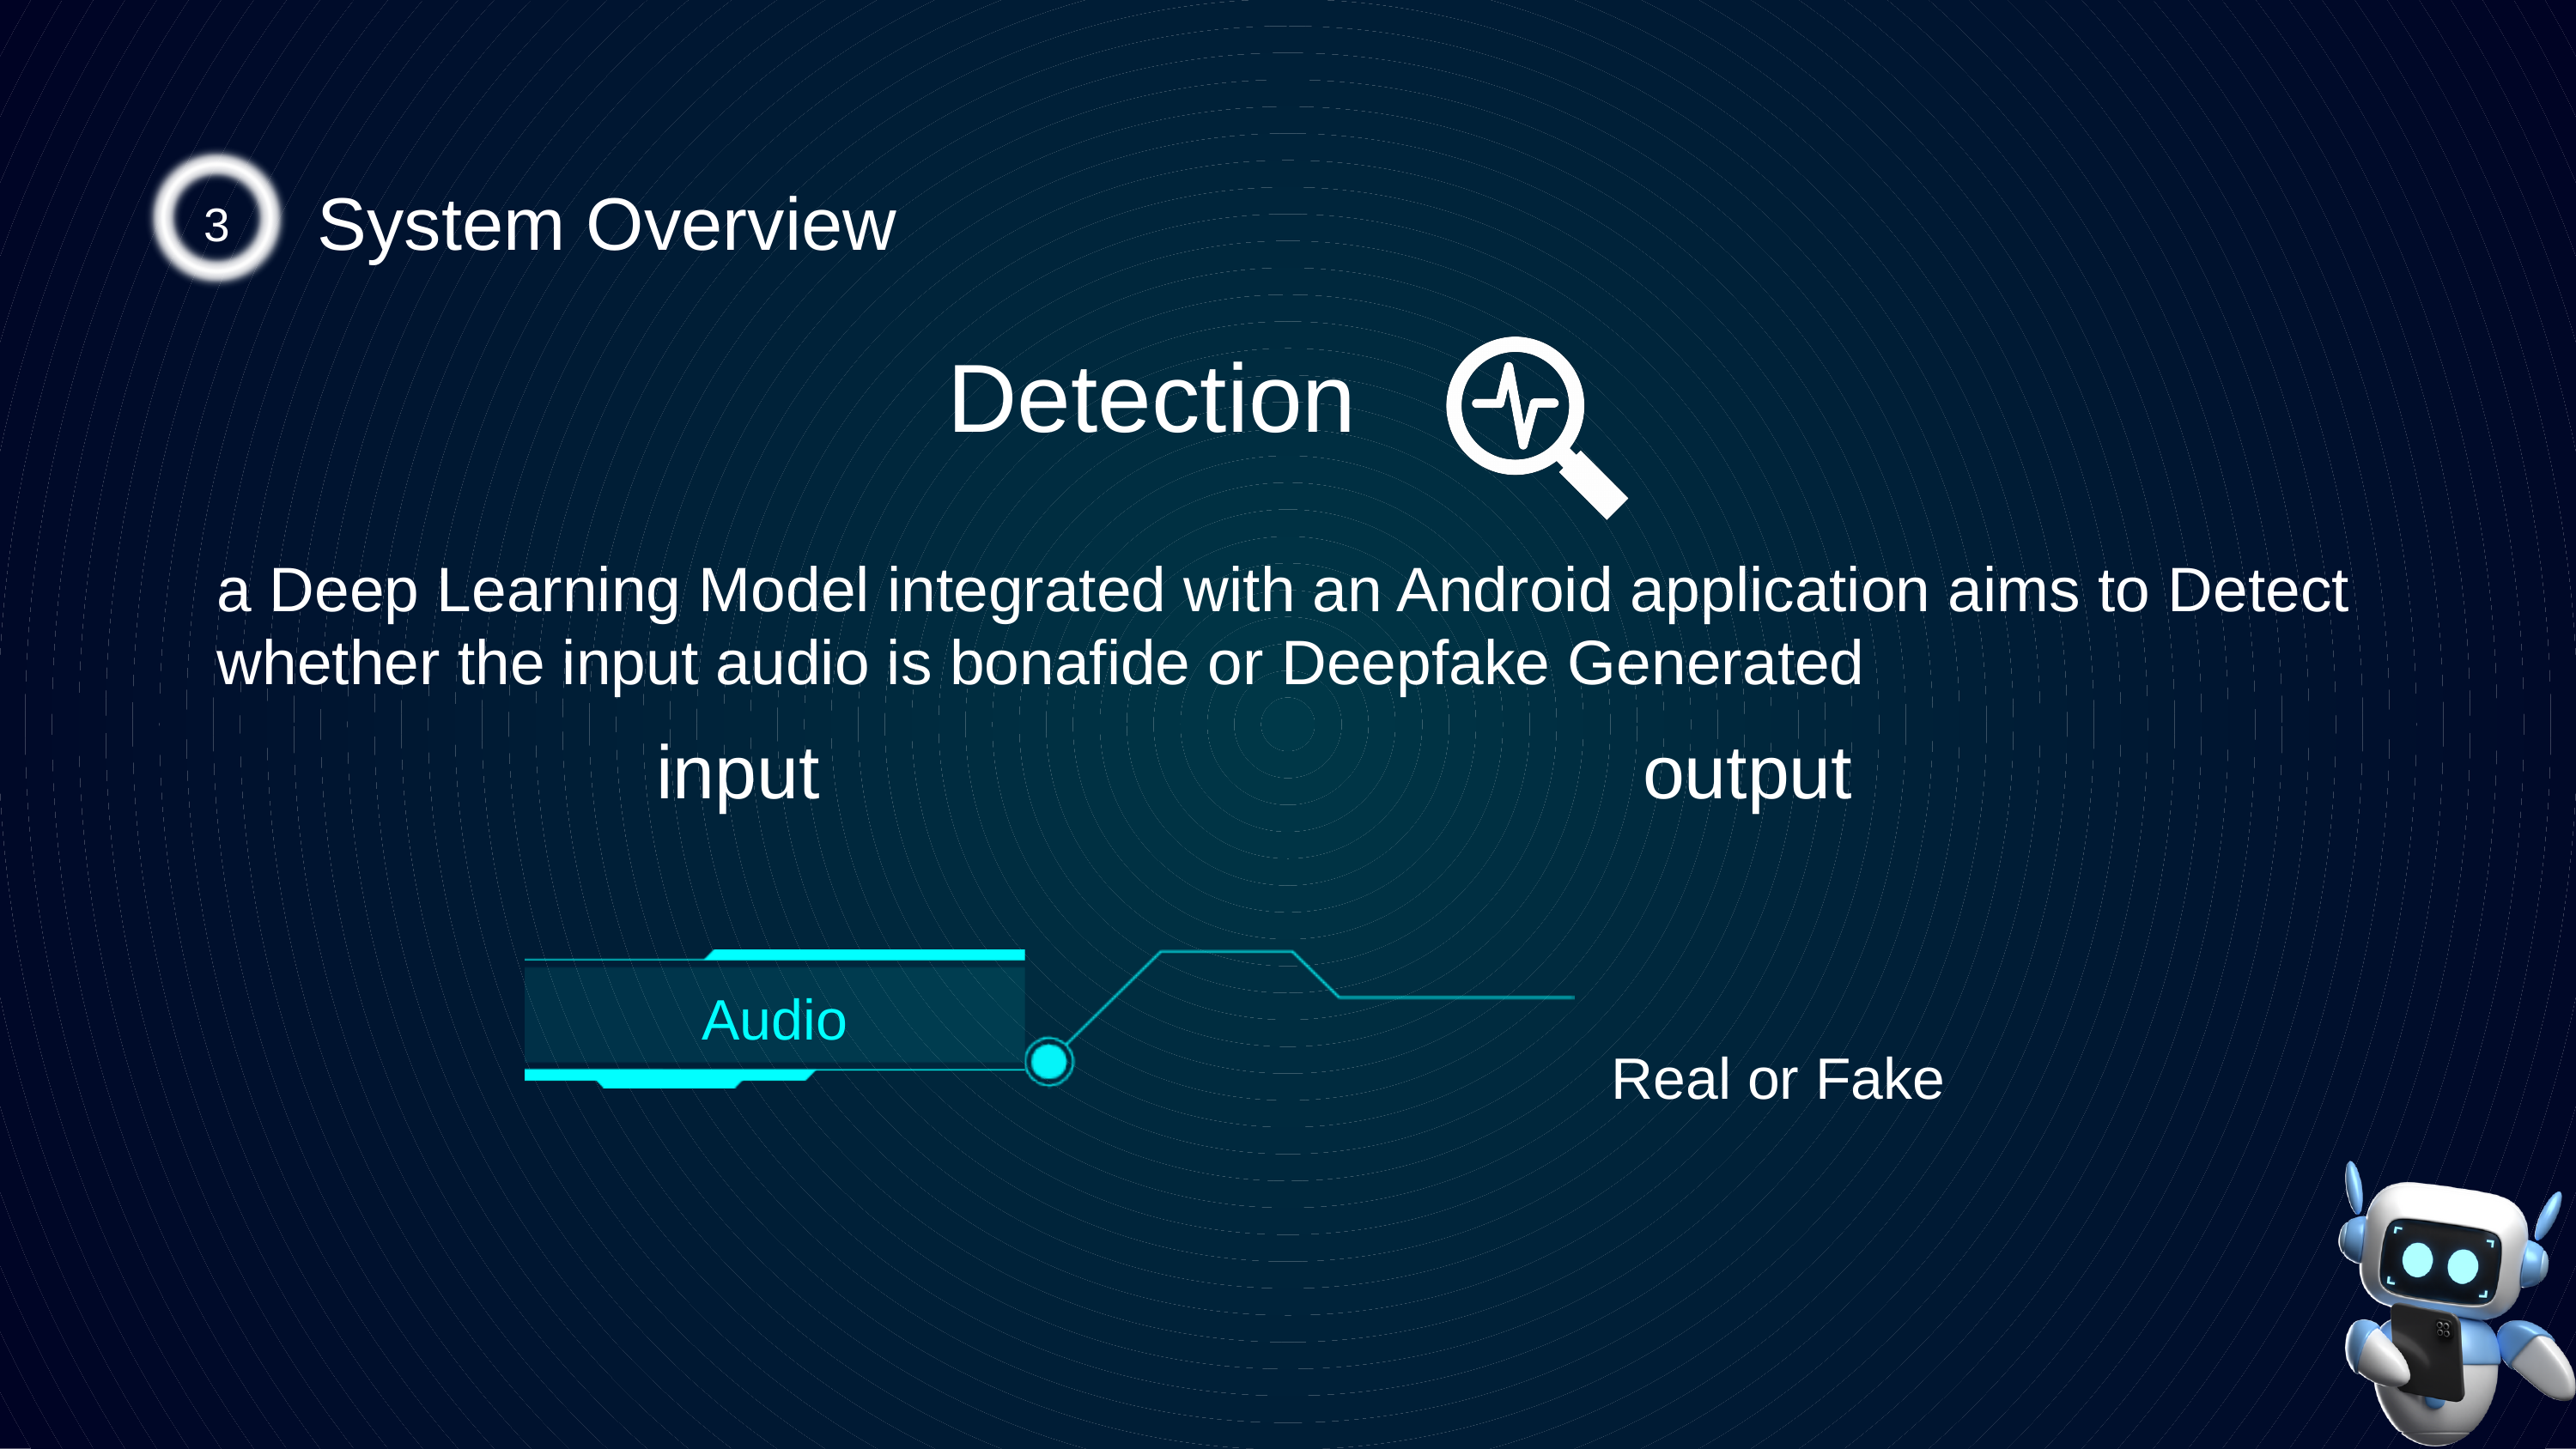

3
System Overview

Detection
a Deep Learning Model integrated with an Android application aims to Detect whether the input audio is bonafide or Deepfake Generated
input
output

Audio
Real or Fake